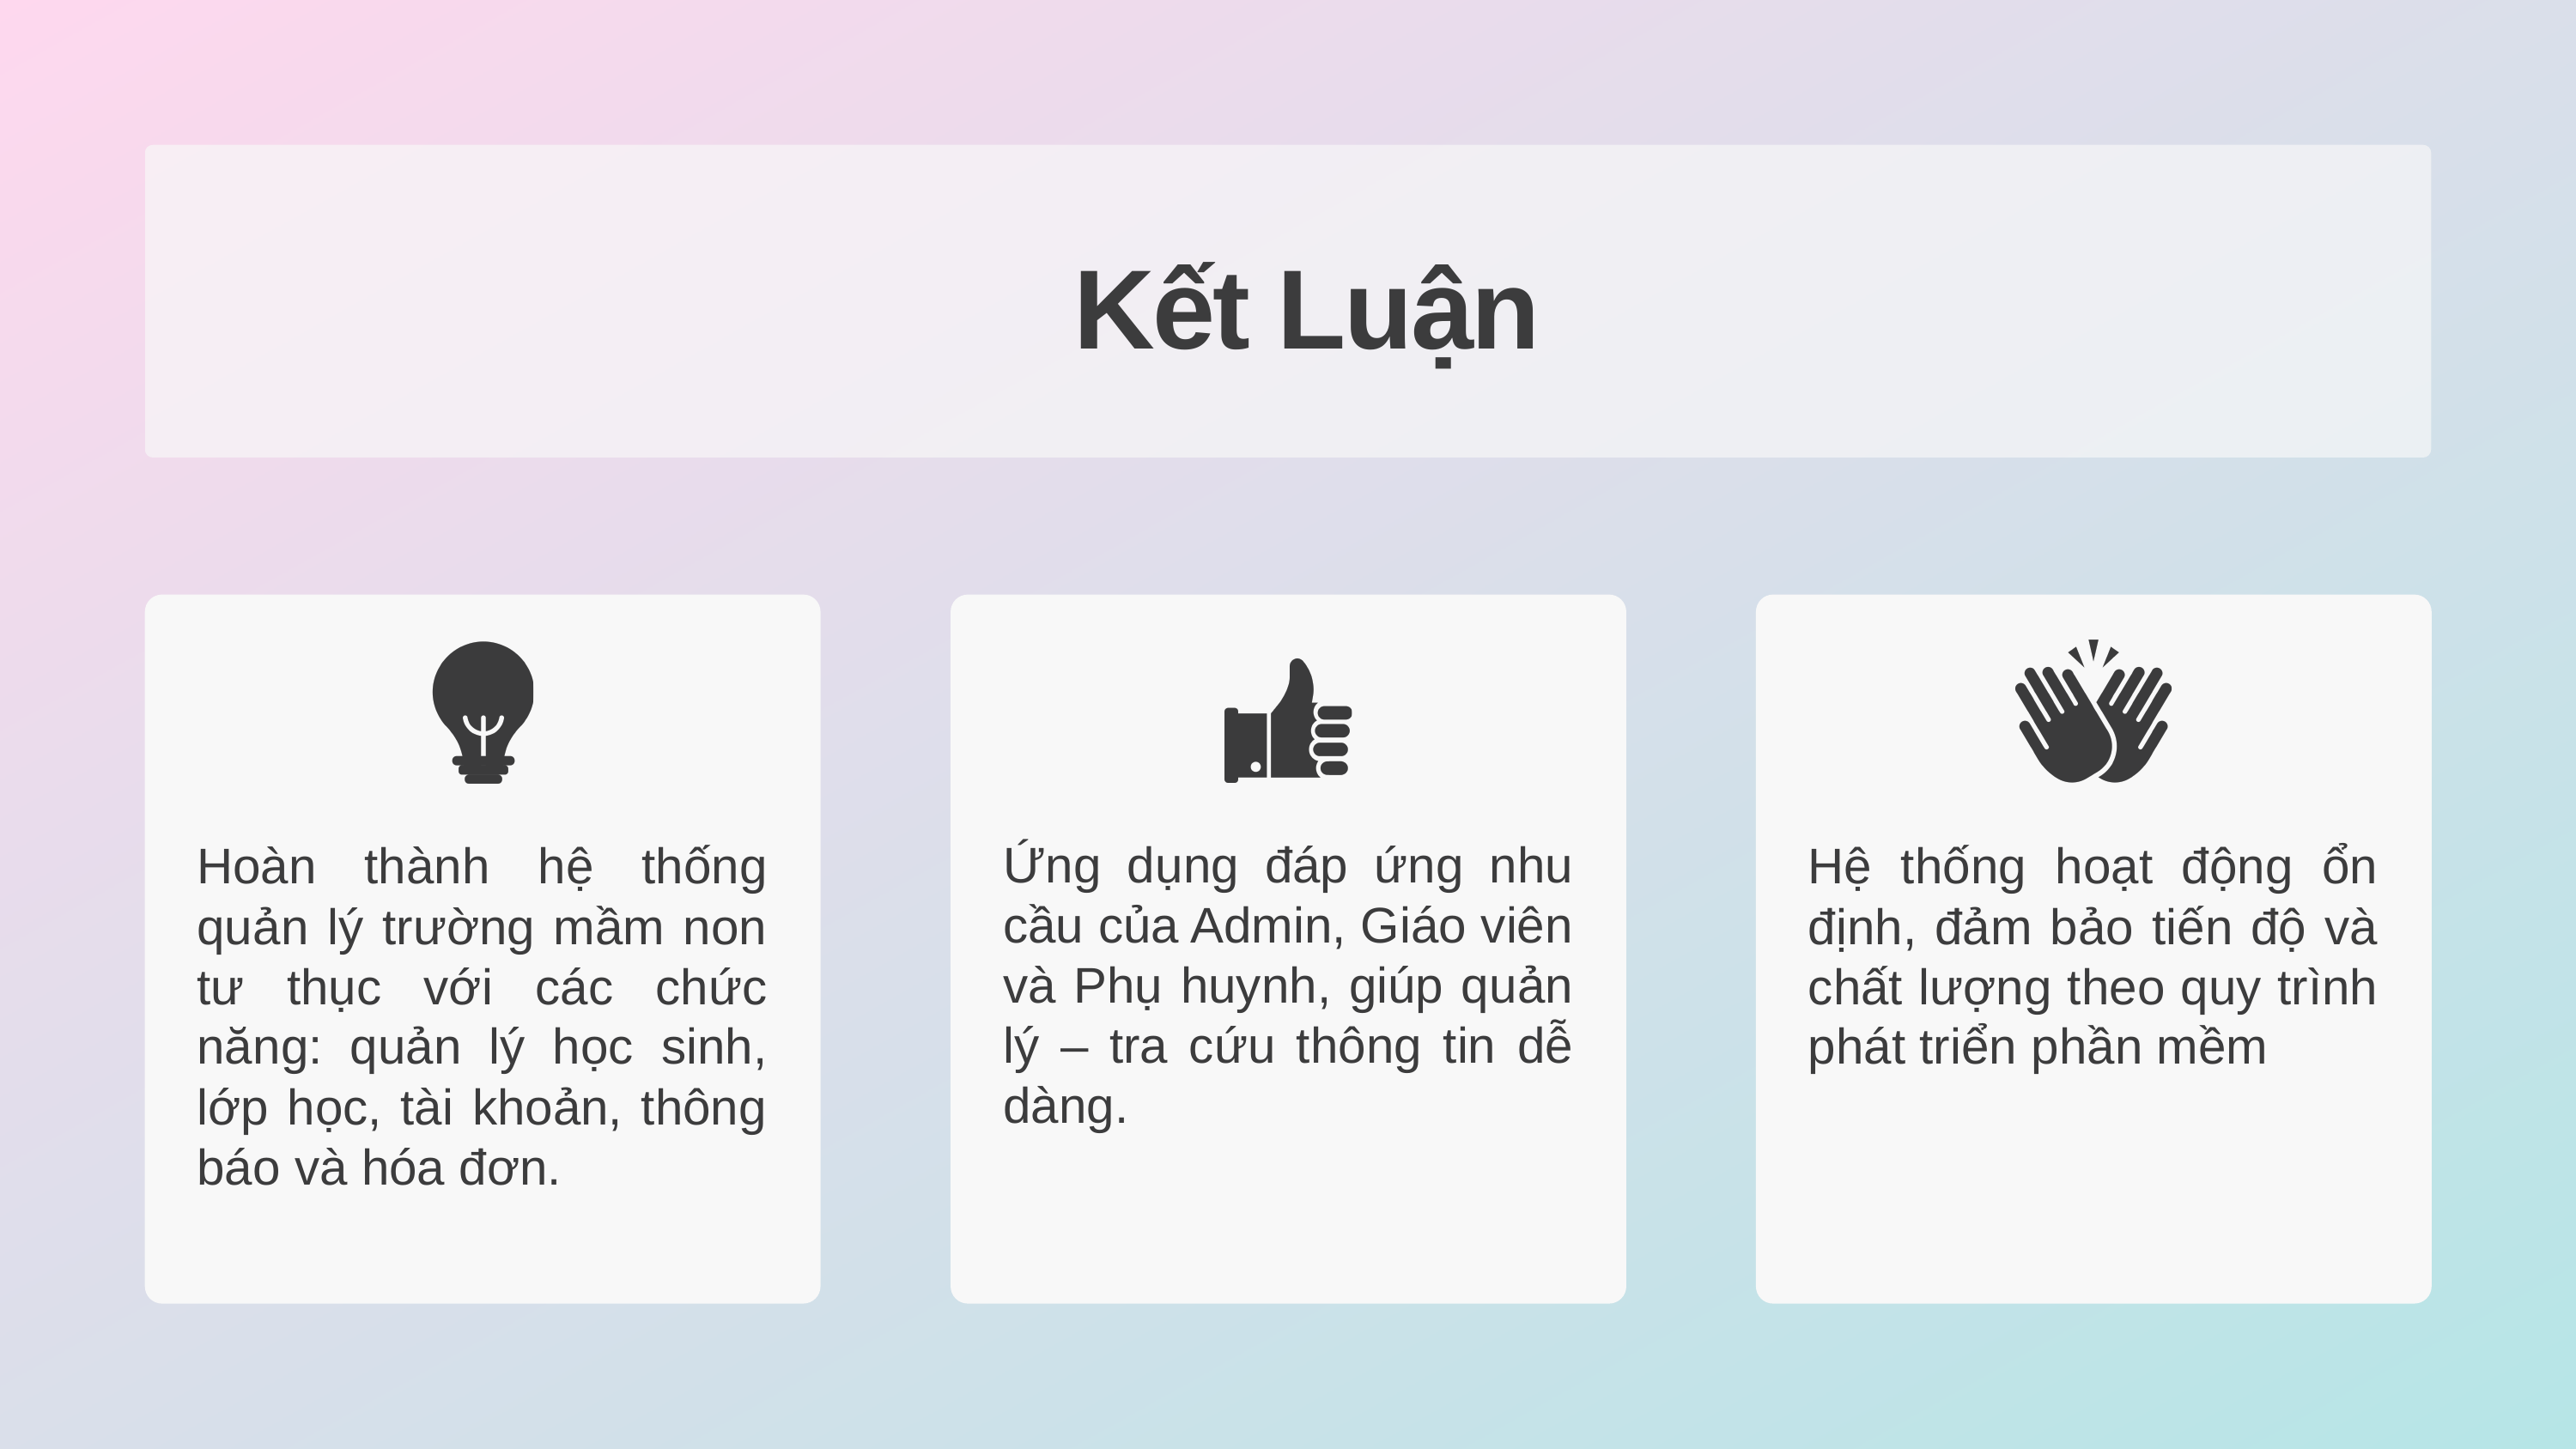

Kết Luận

Hoàn thành hệ thống quản lý trường mầm non tư thục với các chức năng: quản lý học sinh, lớp học, tài khoản, thông báo và hóa đơn.

Hệ thống hoạt động ổn định, đảm bảo tiến độ và chất lượng theo quy trình phát triển phần mềm

Ứng dụng đáp ứng nhu cầu của Admin, Giáo viên và Phụ huynh, giúp quản lý – tra cứu thông tin dễ dàng.